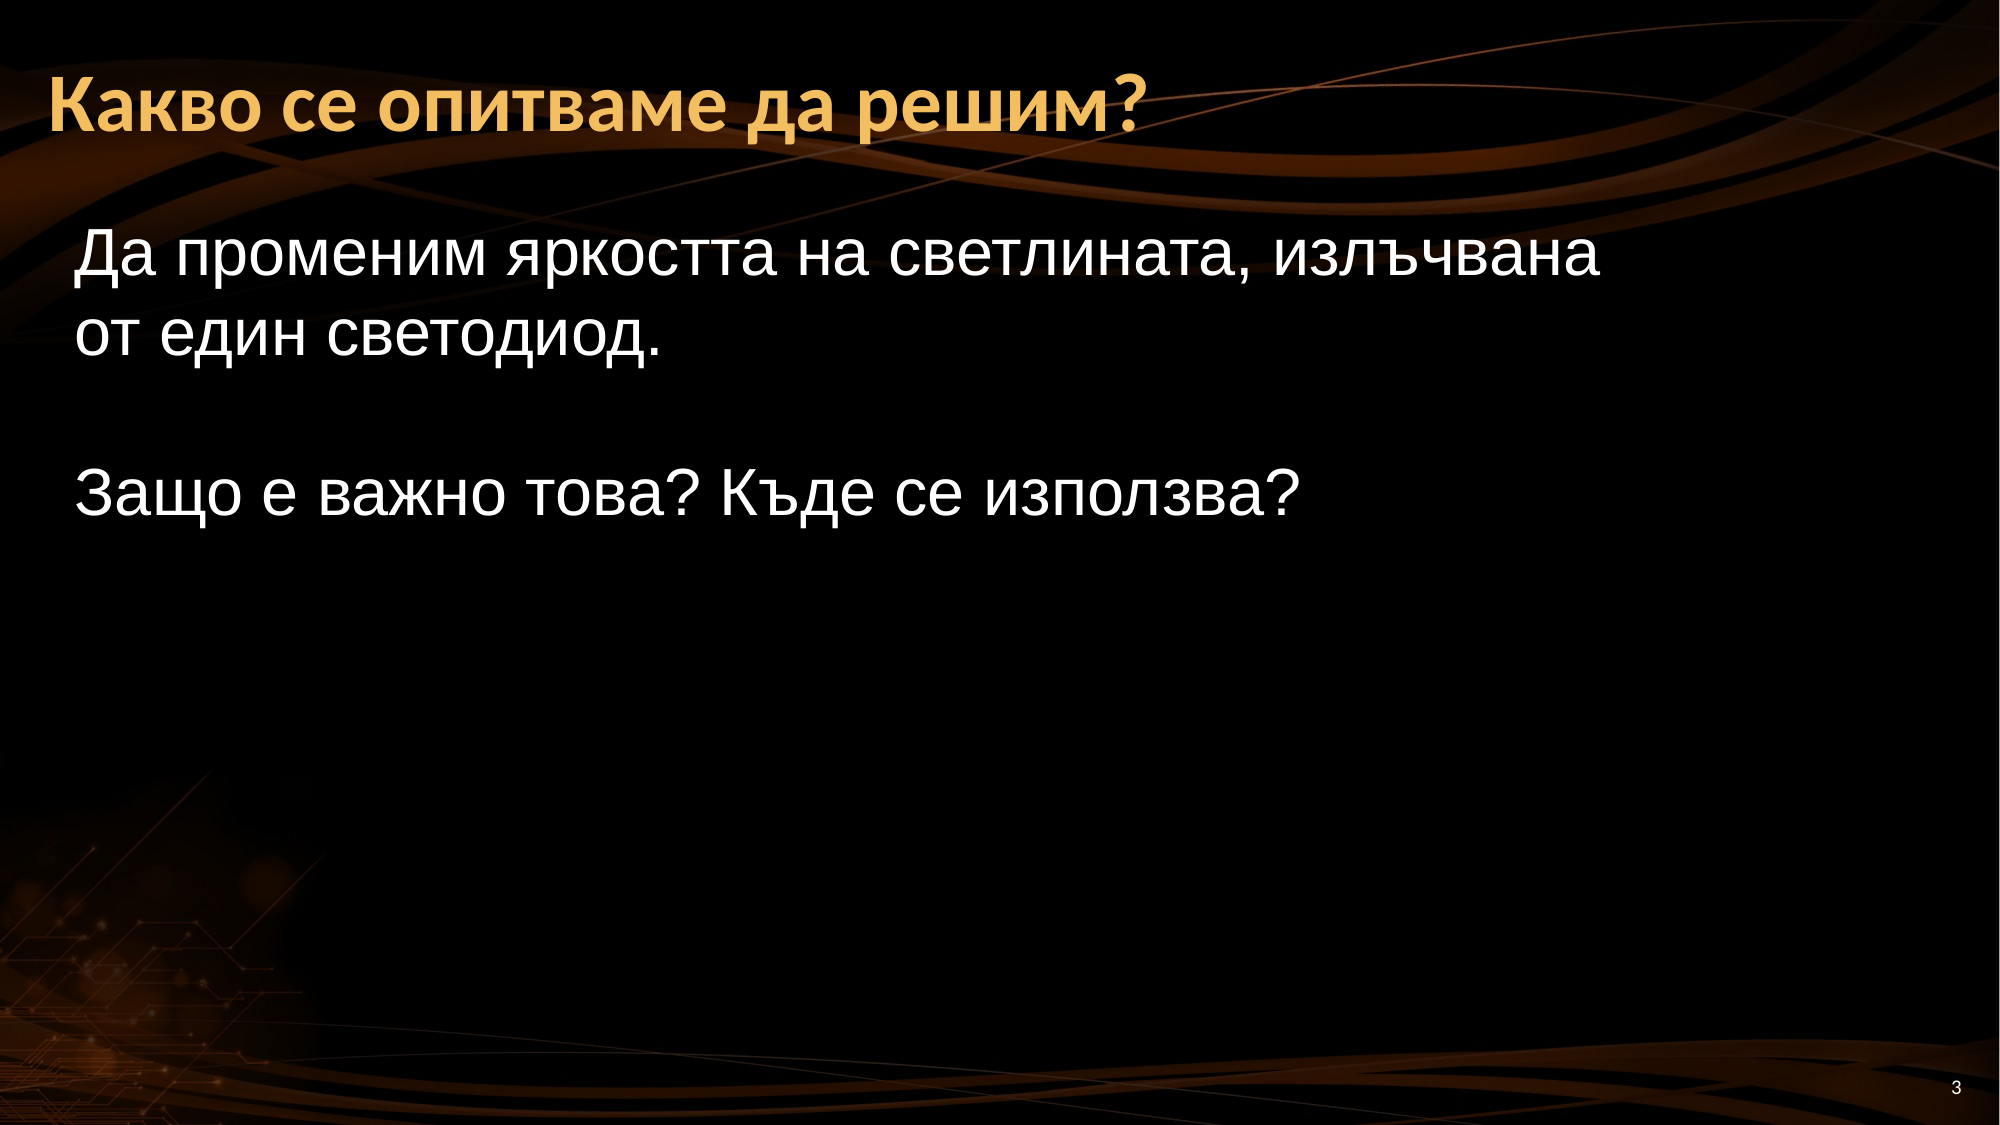

Какво се опитваме да решим?

Да променим яркостта на светлината, излъчвана от един светодиод.

Защо е важно това? Къде се използва?
3